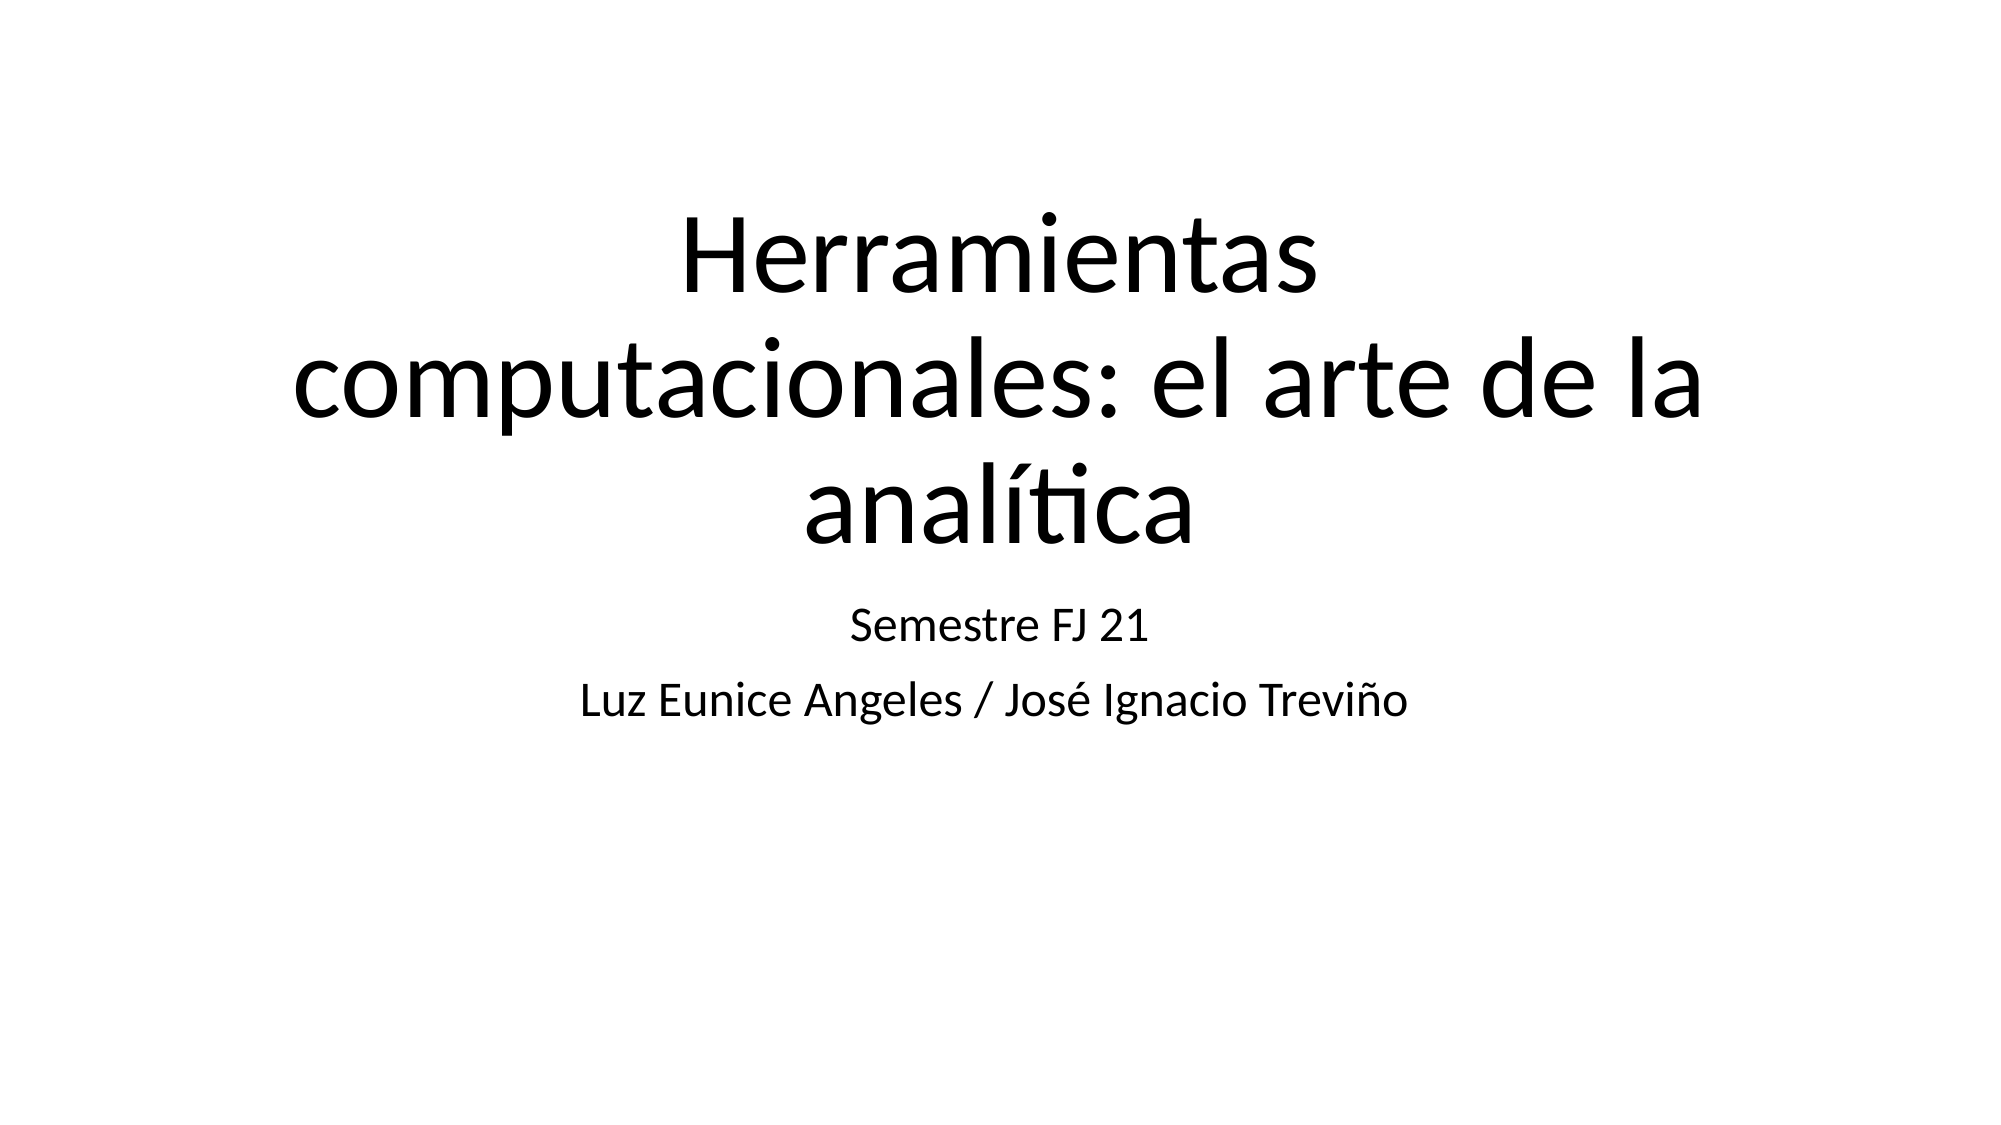

# Herramientas computacionales: el arte de la analítica
Semestre FJ 21
Luz Eunice Angeles / José Ignacio Treviño